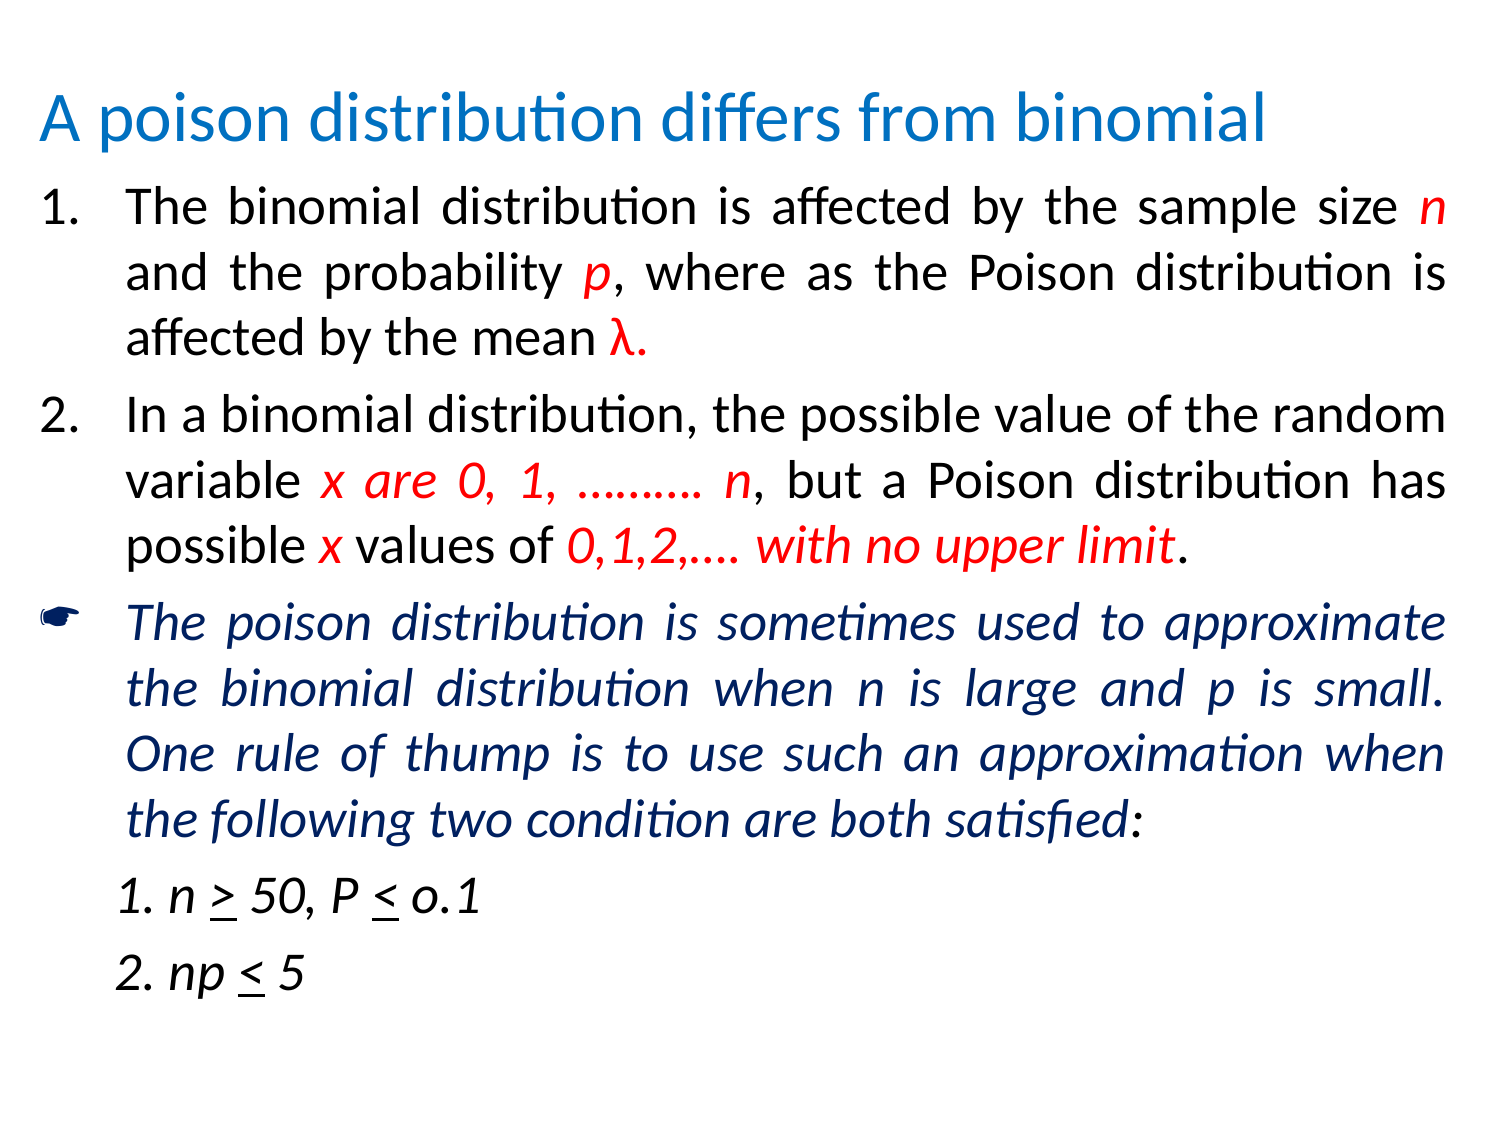

# A poison distribution differs from binomial
The binomial distribution is affected by the sample size n and the probability p, where as the Poison distribution is affected by the mean λ.
In a binomial distribution, the possible value of the random variable x are 0, 1, ………. n, but a Poison distribution has possible x values of 0,1,2,…. with no upper limit.
The poison distribution is sometimes used to approximate the binomial distribution when n is large and p is small. One rule of thump is to use such an approximation when the following two condition are both satisfied:
      1. n > 50, P < o.1
      2. np < 5